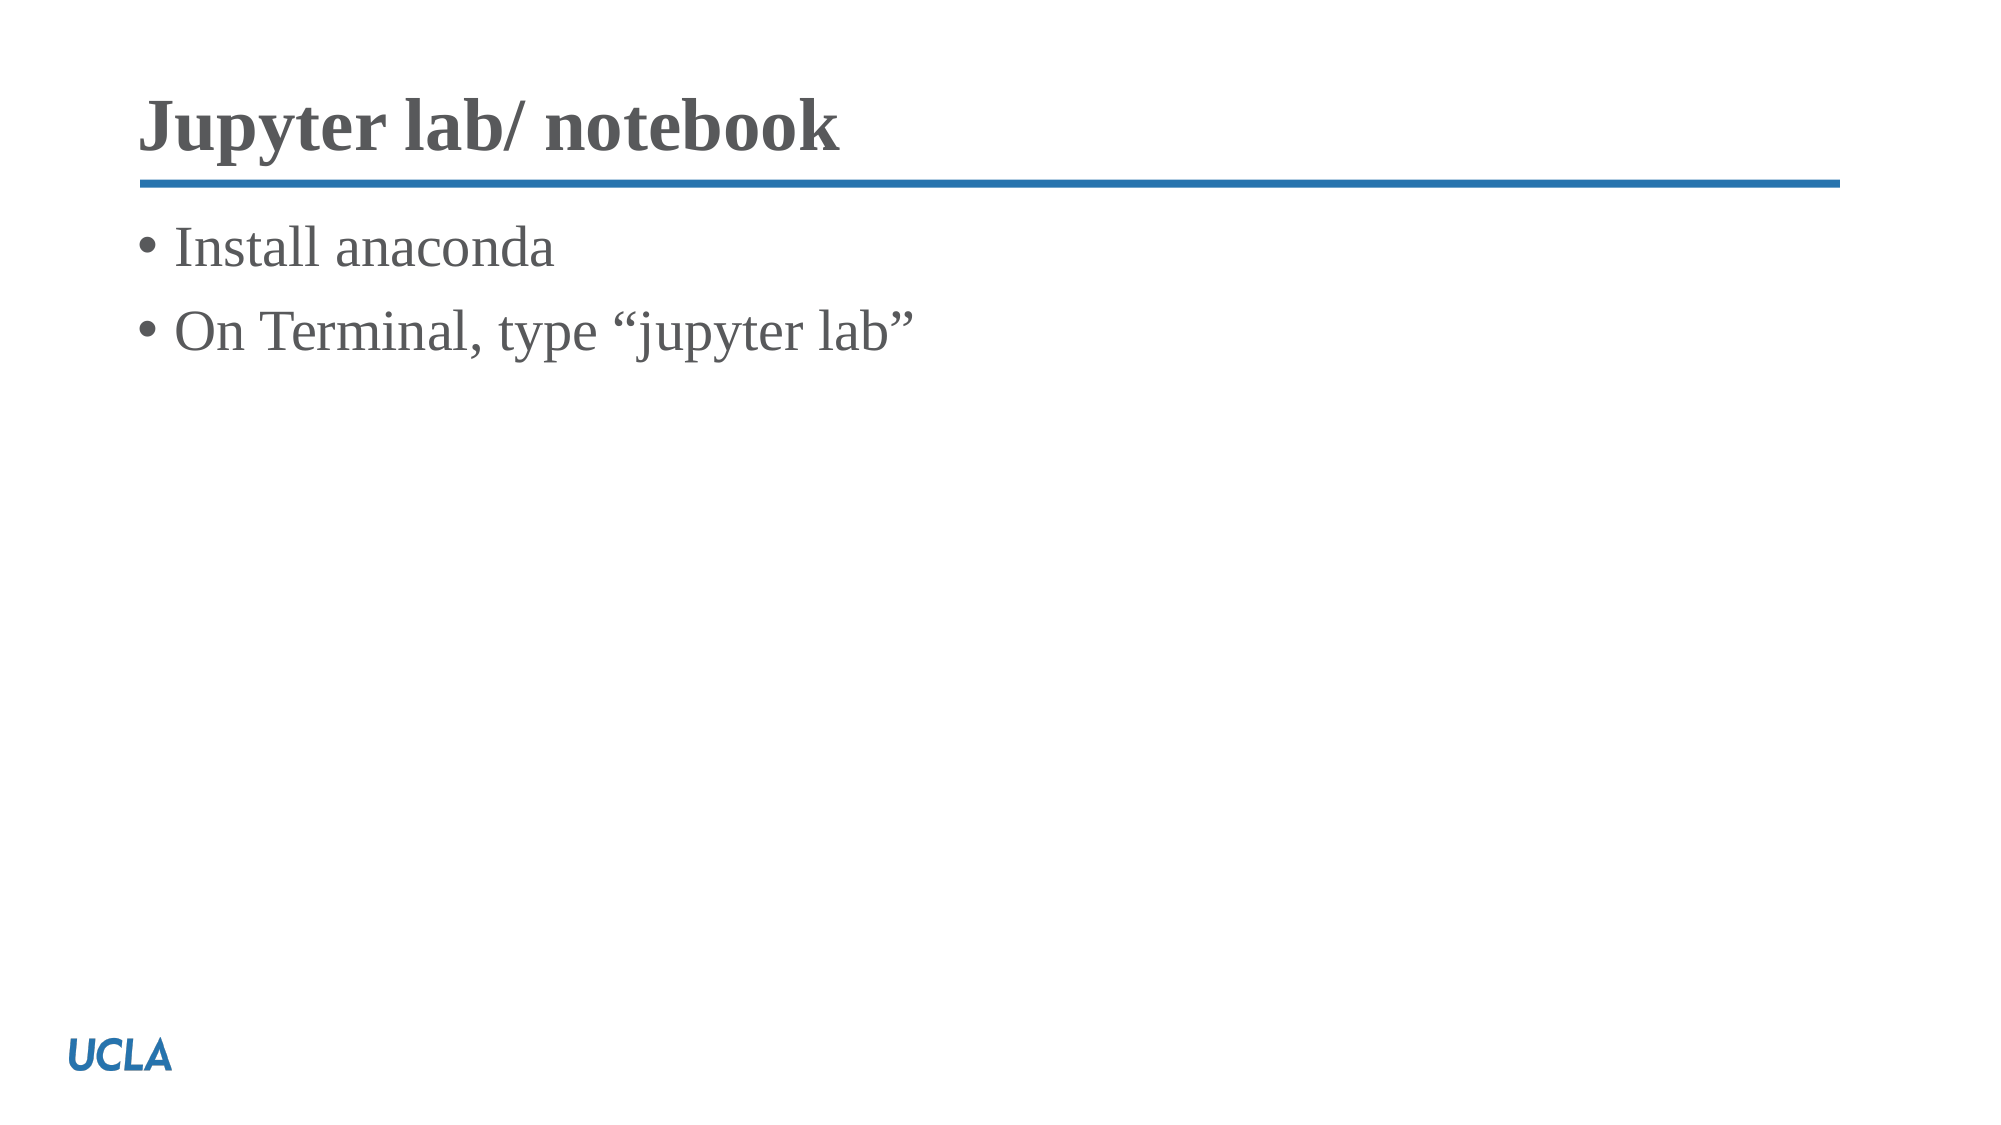

# Jupyter lab/ notebook
Install anaconda
On Terminal, type “jupyter lab”